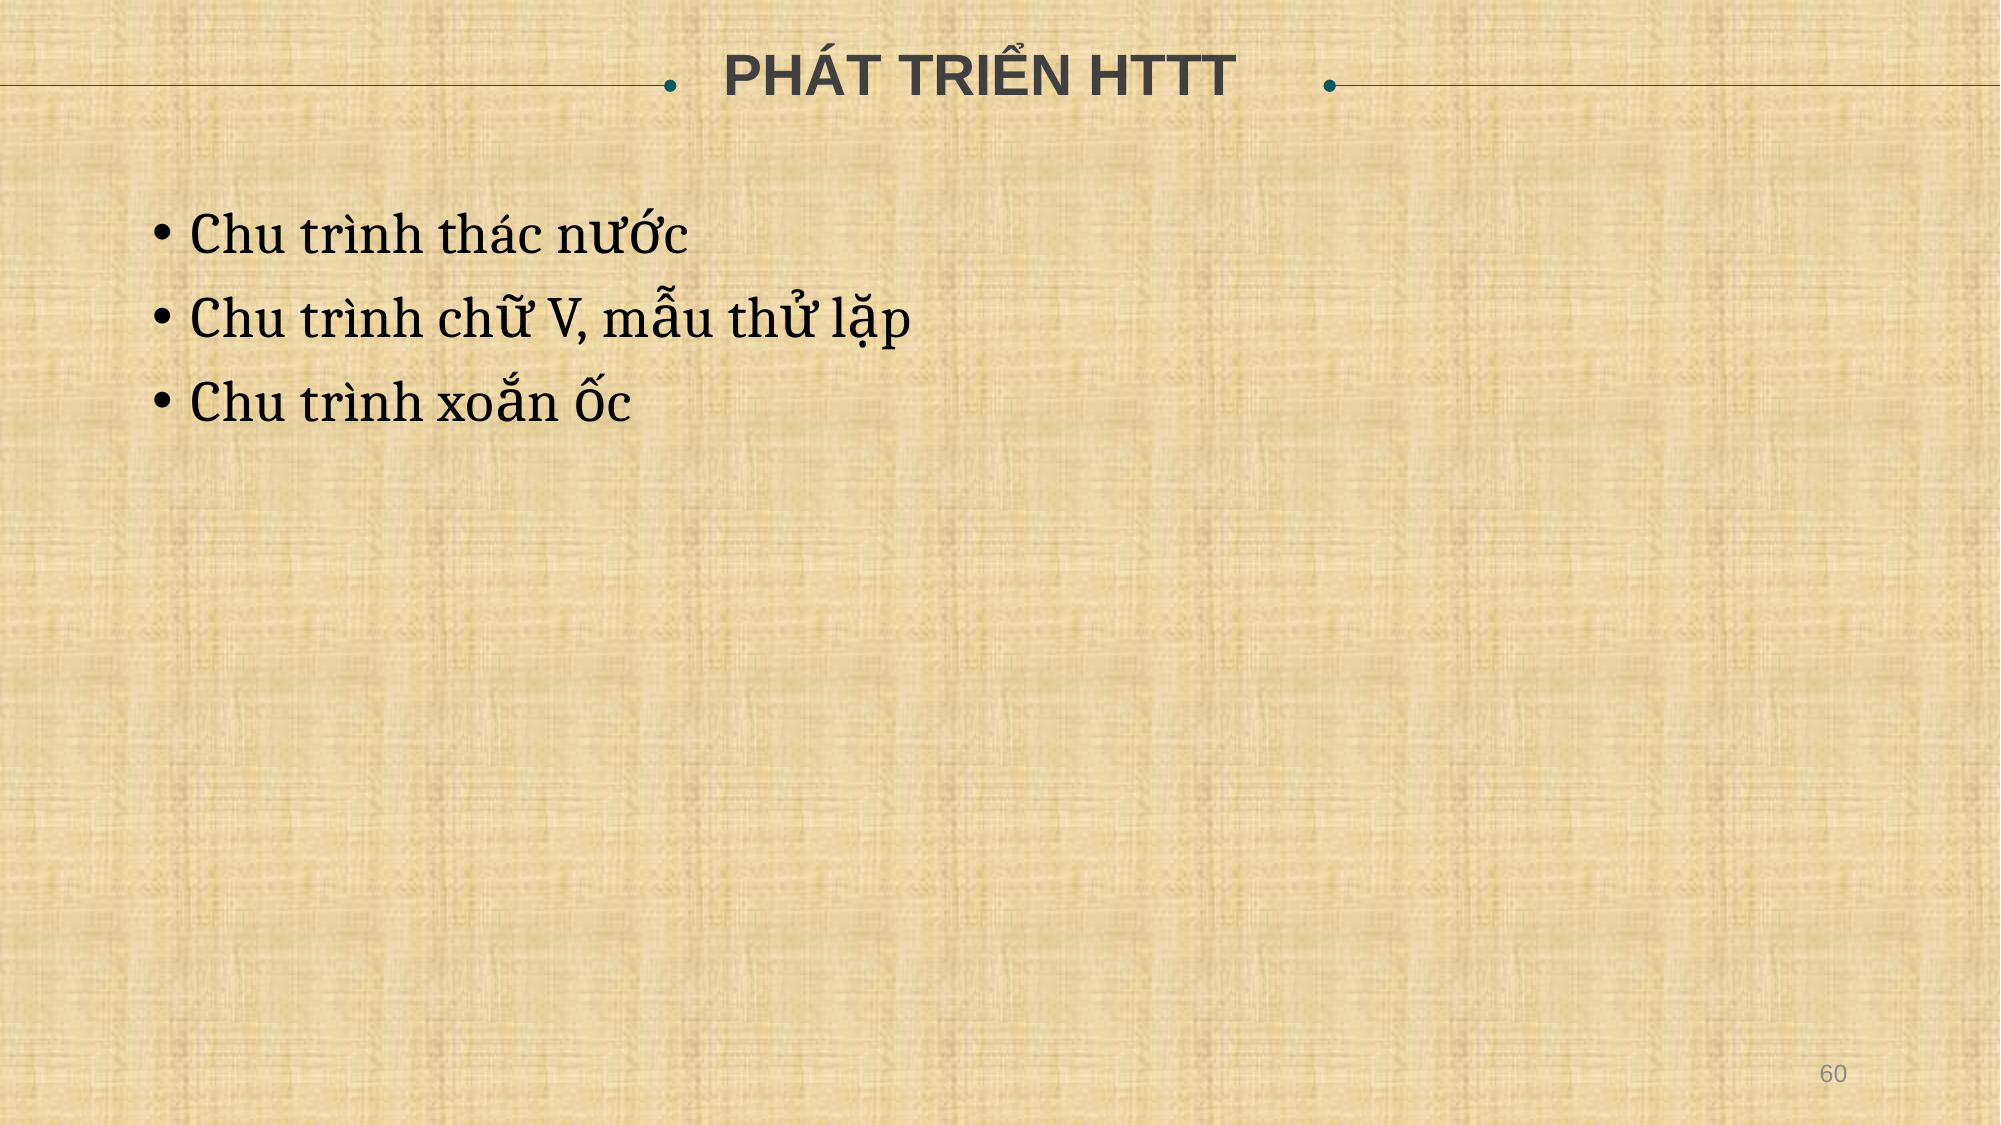

PHÁT TRIỂN HTTT
Chu trình thác nước
Chu trình chữ V, mẫu thử lặp
Chu trình xoắn ốc
60